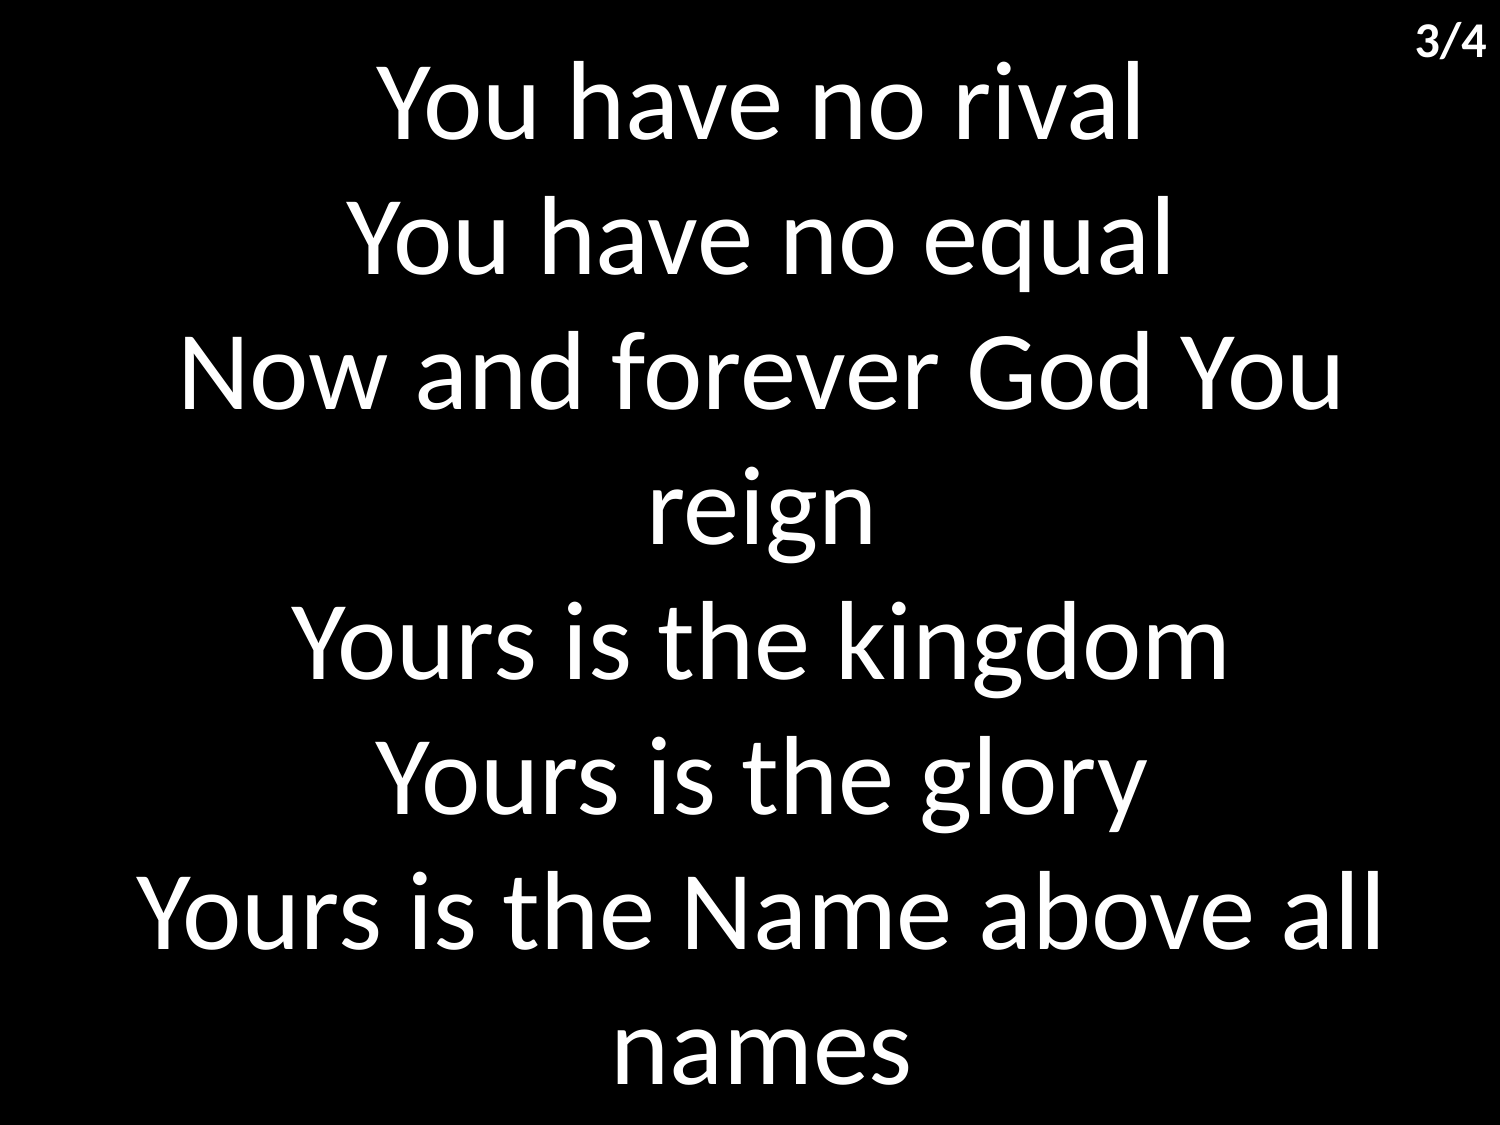

3/4
You have no rival
You have no equal
Now and forever God You reign
Yours is the kingdom
Yours is the glory
Yours is the Name above all names